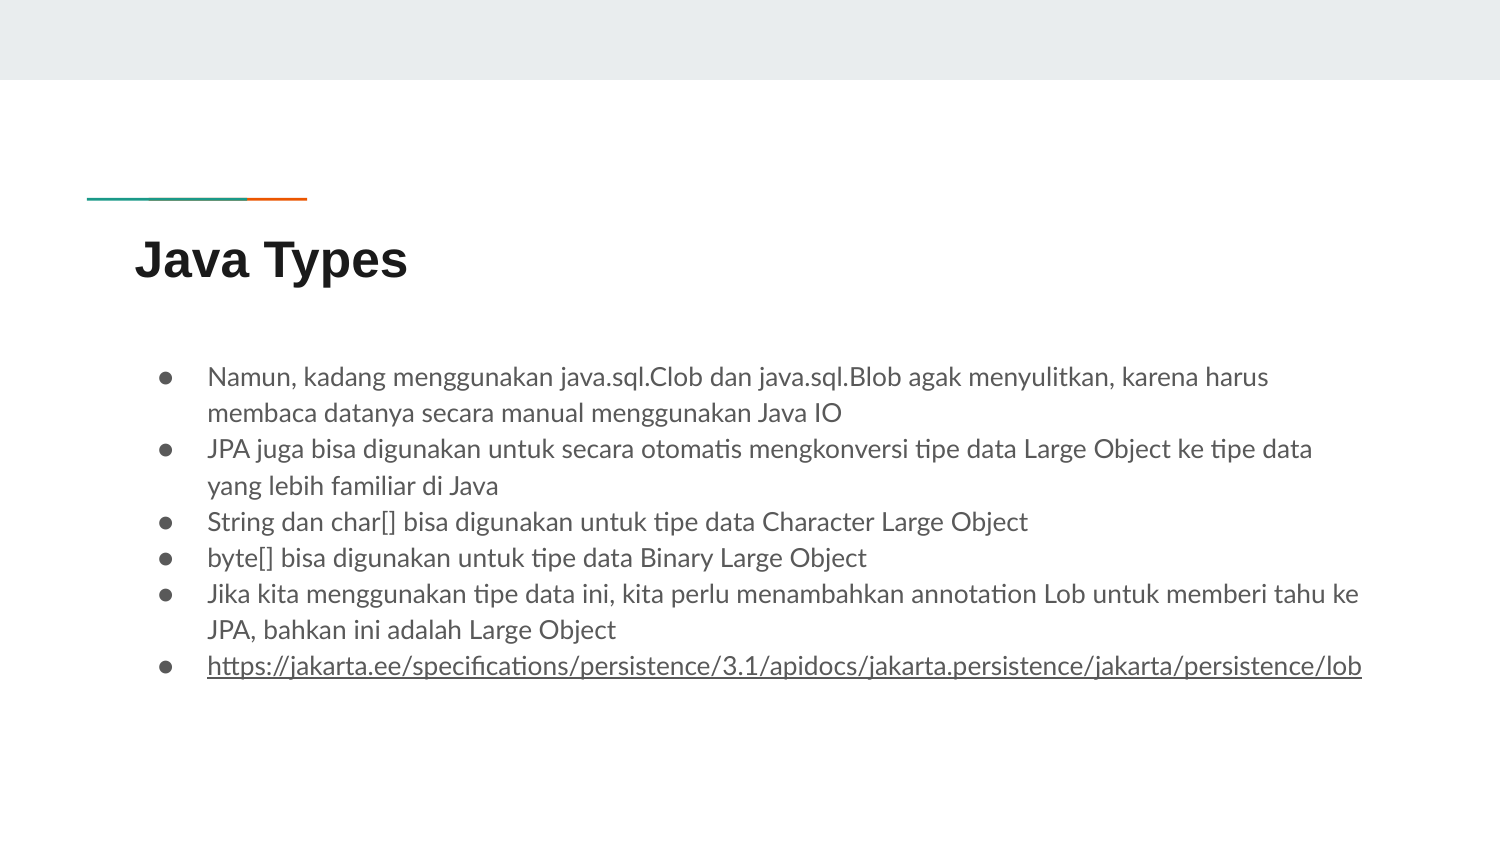

# Java Types
Namun, kadang menggunakan java.sql.Clob dan java.sql.Blob agak menyulitkan, karena harus membaca datanya secara manual menggunakan Java IO
JPA juga bisa digunakan untuk secara otomatis mengkonversi tipe data Large Object ke tipe data yang lebih familiar di Java
String dan char[] bisa digunakan untuk tipe data Character Large Object
byte[] bisa digunakan untuk tipe data Binary Large Object
Jika kita menggunakan tipe data ini, kita perlu menambahkan annotation Lob untuk memberi tahu ke JPA, bahkan ini adalah Large Object
https://jakarta.ee/specifications/persistence/3.1/apidocs/jakarta.persistence/jakarta/persistence/lob